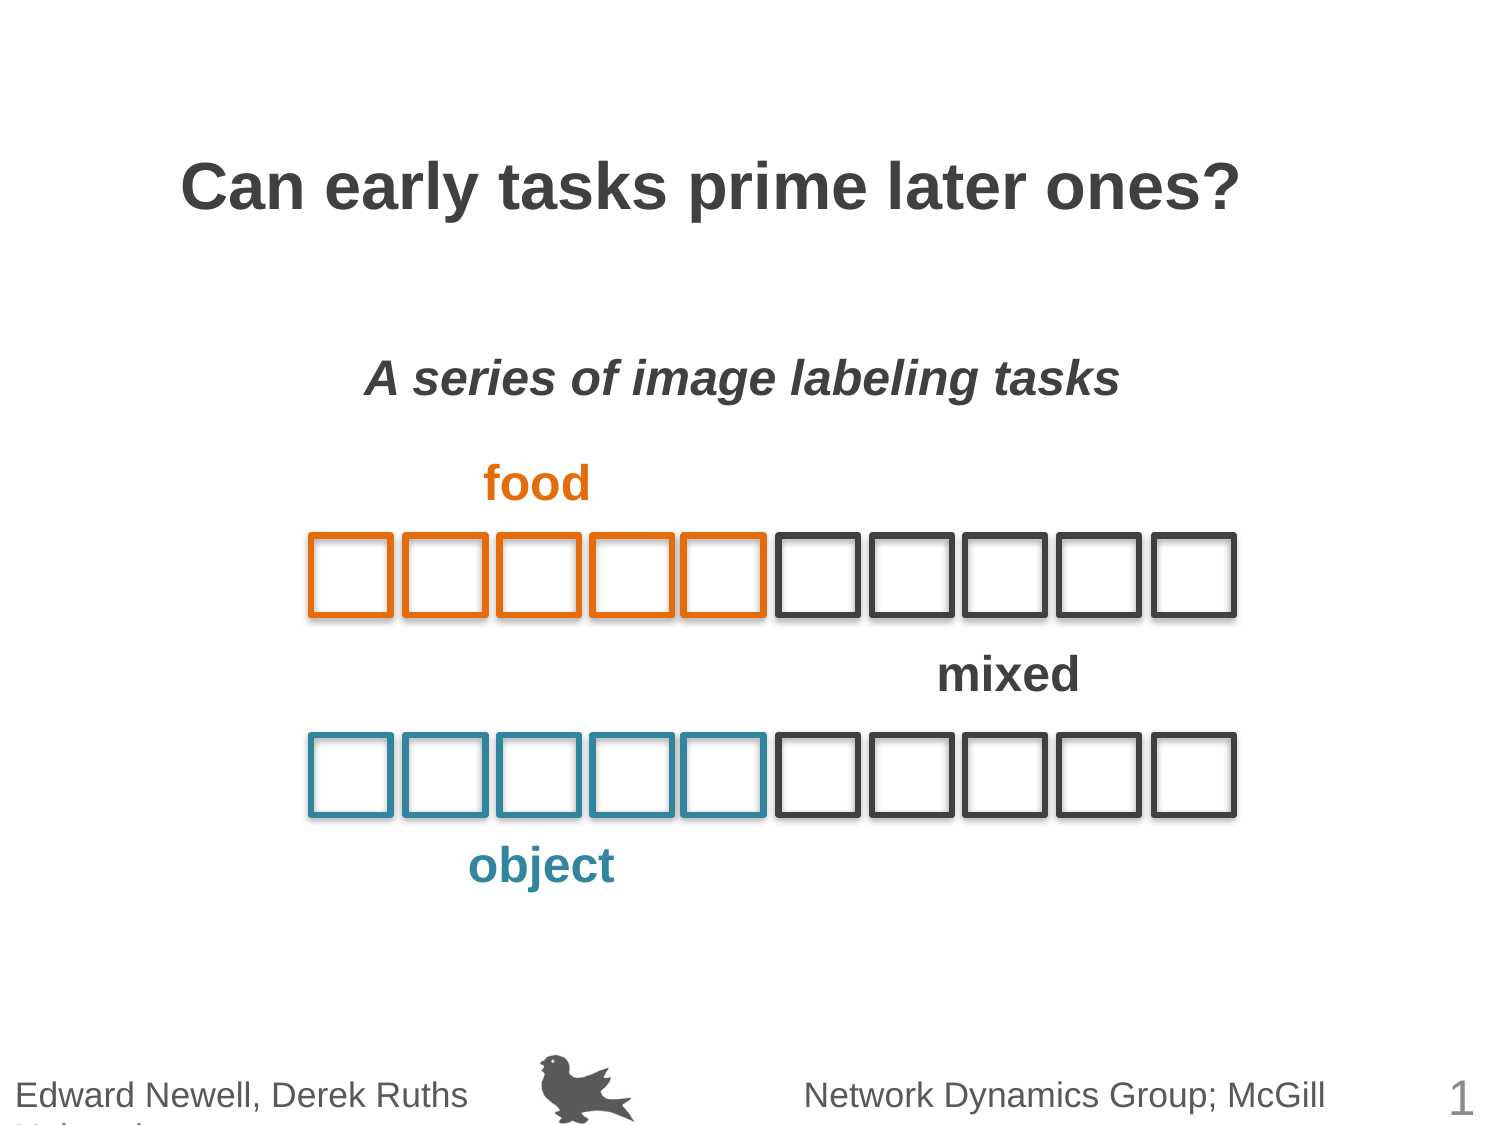

Can early tasks prime later ones?
A series of image labeling tasks
food

mixed

object
18